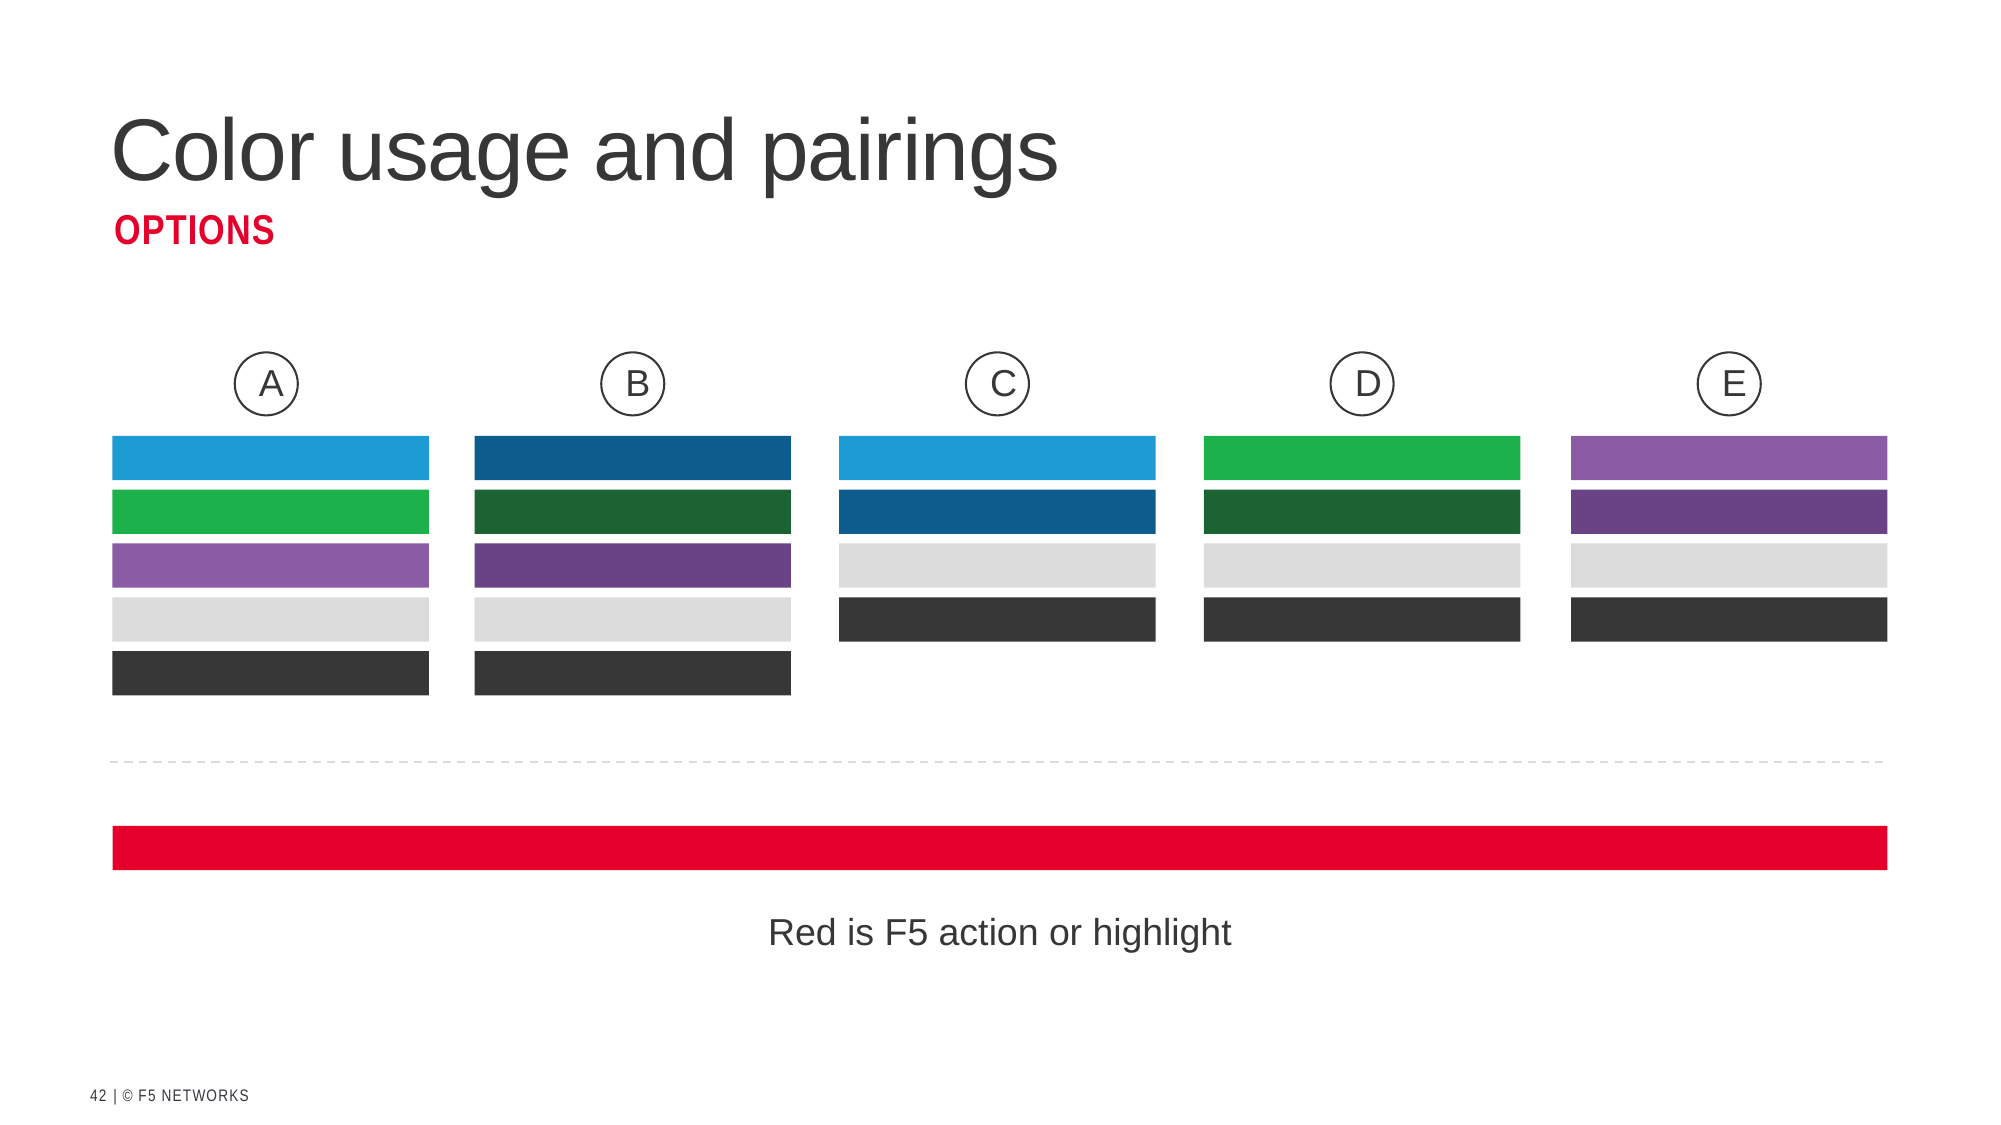

# Color usage and pairings
options
A
B
C
D
E

Red is F5 action or highlight